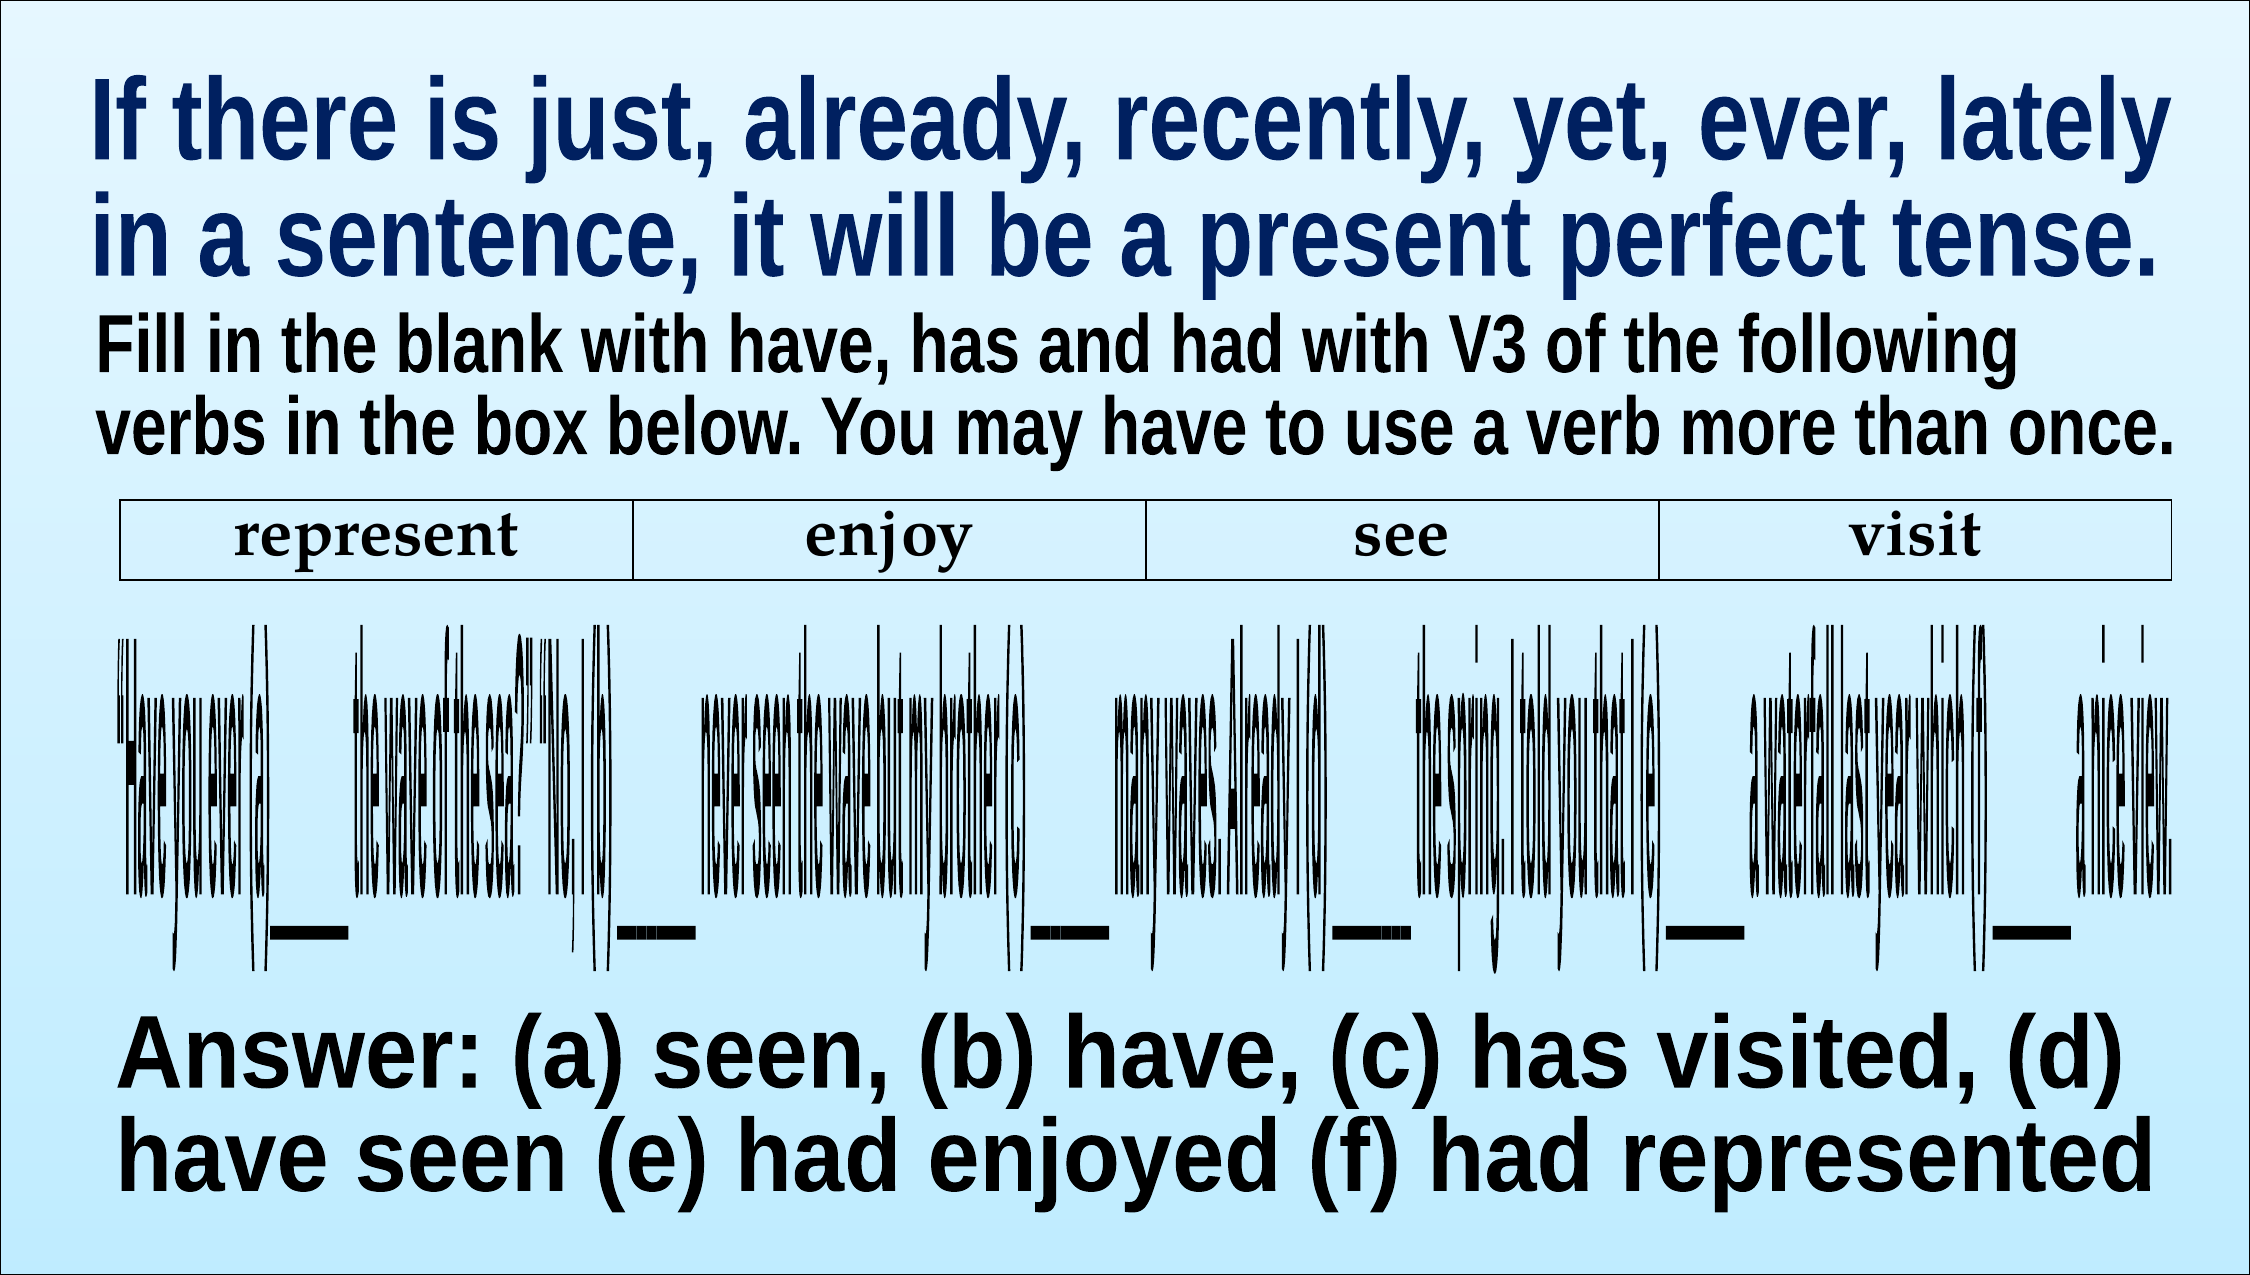

If there is just, already, recently, yet, ever, lately
in a sentence, it will be a present perfect tense.
Fill in the blank with have, has and had with V3 of the following
verbs in the box below. You may have to use a verb more than once.
| represent | enjoy | see | visit |
| --- | --- | --- | --- |
“Have you ever (a)________ the wave of the sea?” “No, I (b) ________ never seen the wave but my brother (c) ________ many waves. Already I (d) ________ the spring. I told you that I (e) ________ a waterfall last year which (f) ________ a nice view.
Answer: (a) seen, (b) have, (c) has visited, (d)
have seen (e) had enjoyed (f) had represented